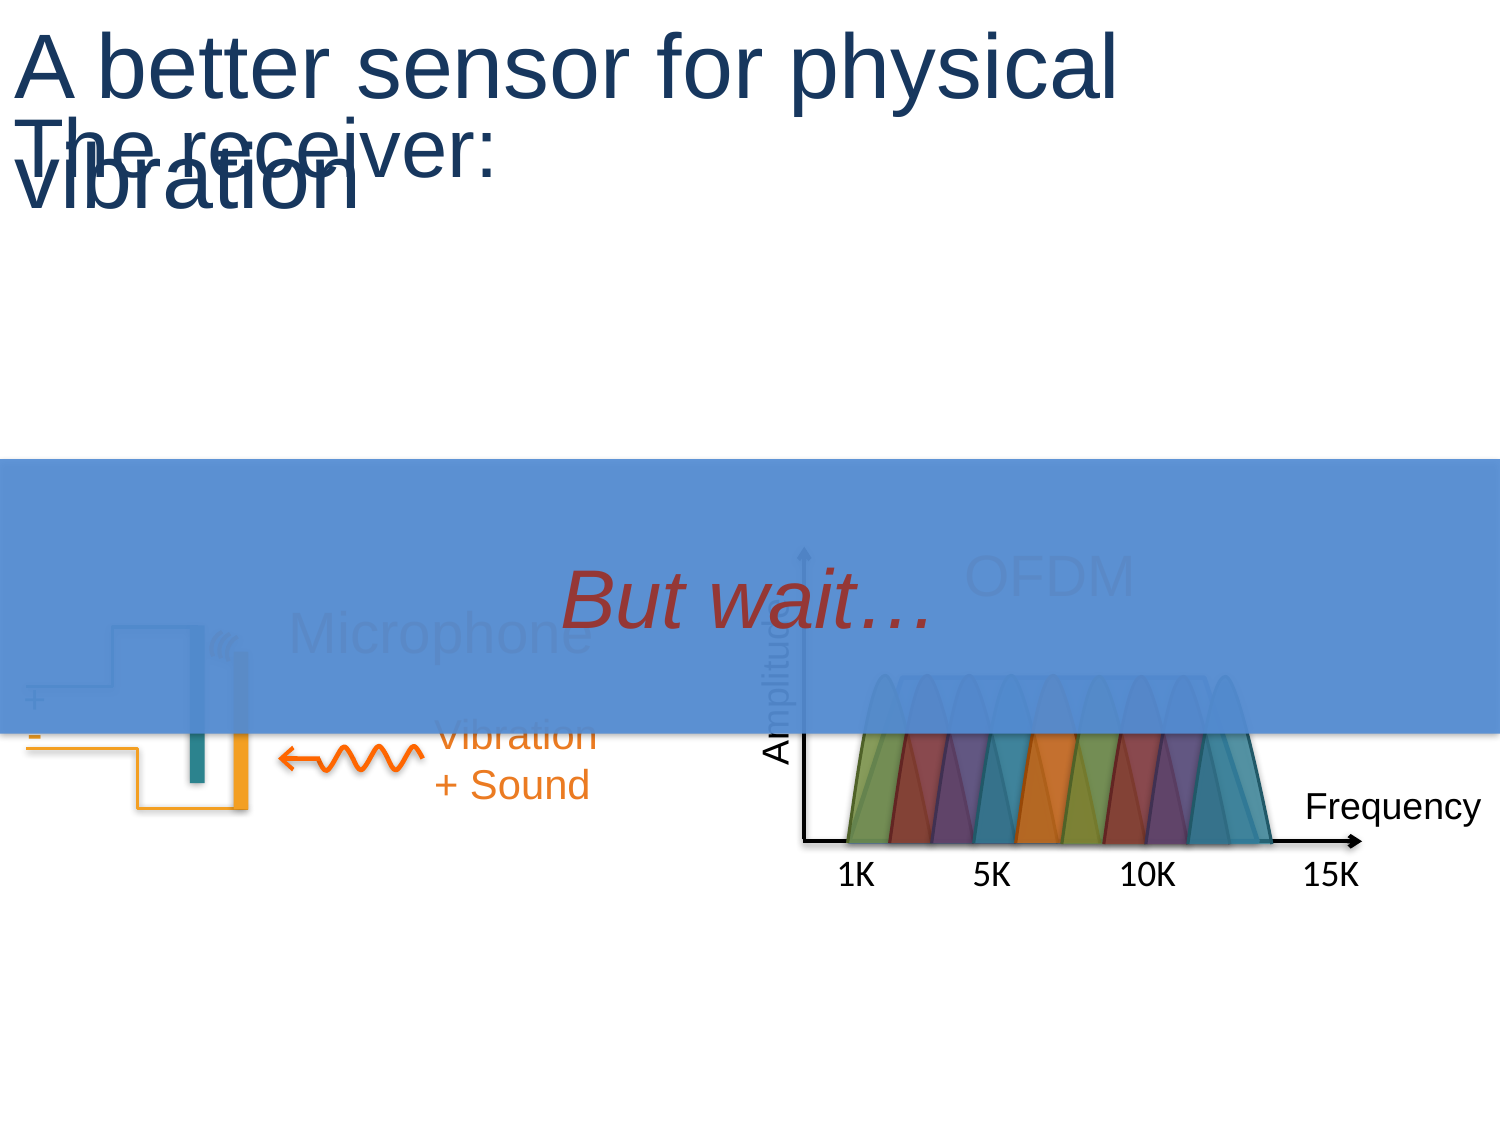

A better sensor for physical vibration
The receiver:

OFDM
But wait…
Microphone

Amplitude
+

-

Vibration
+ Sound

Frequency
1K
5K
10K
15K